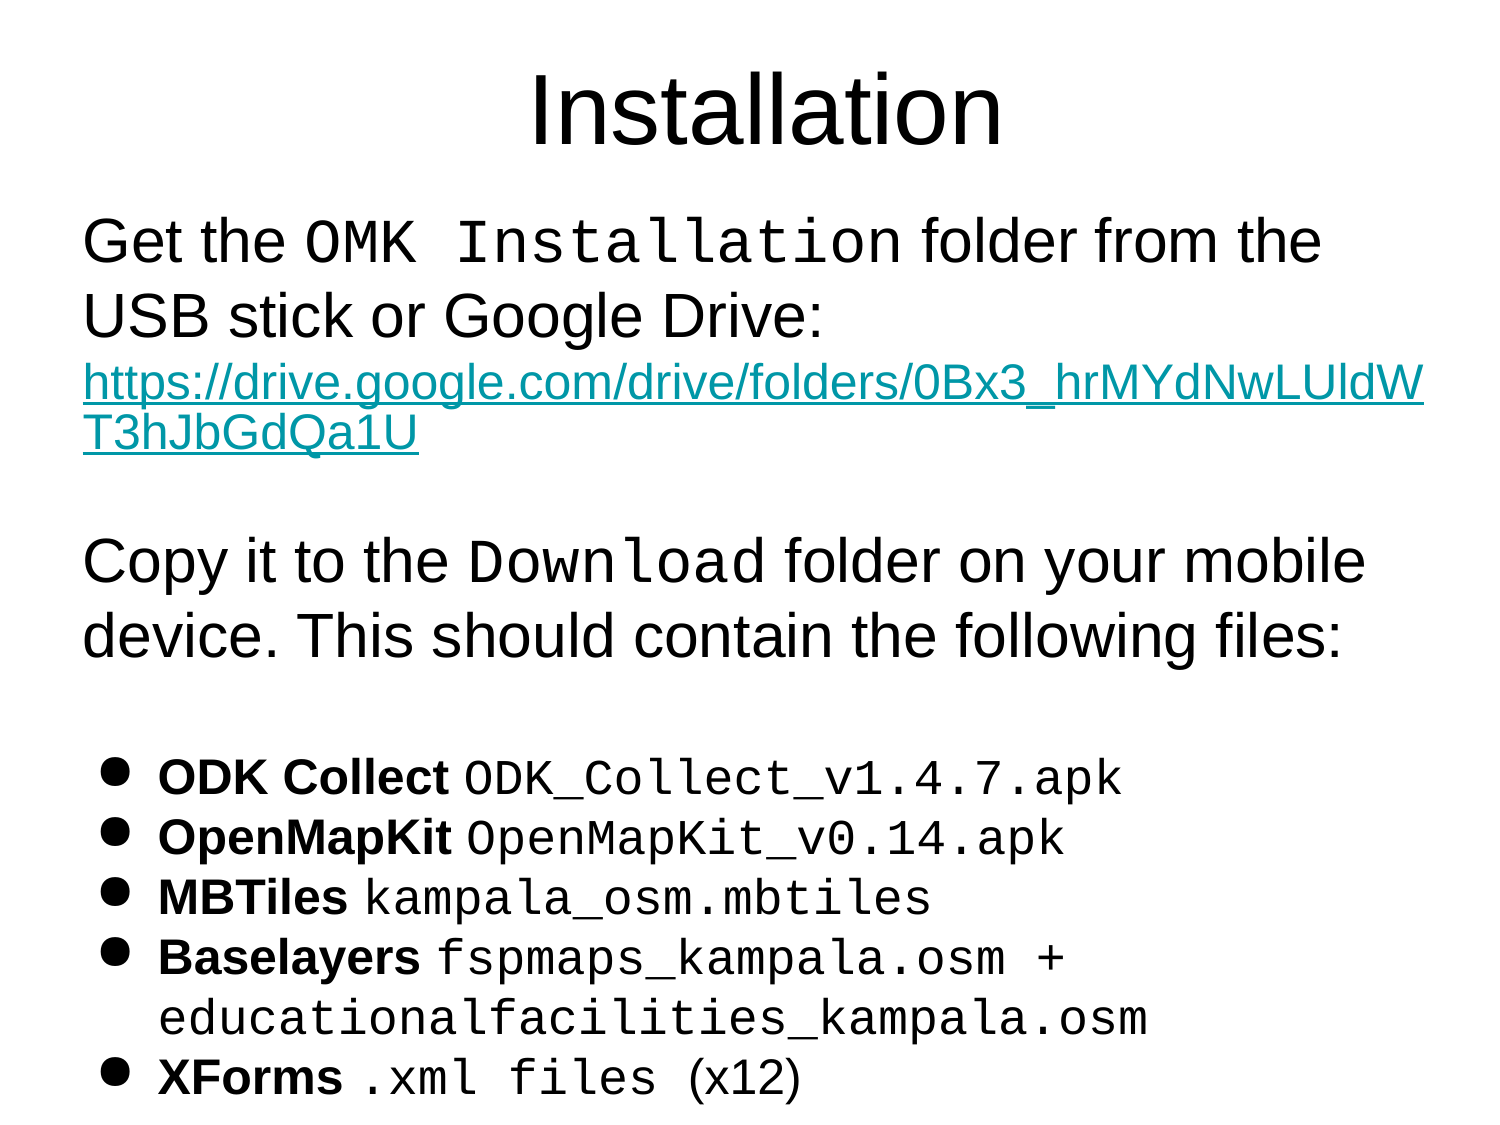

# Installation

Get the OMK Installation folder from the USB stick or Google Drive: https://drive.google.com/drive/folders/0Bx3_hrMYdNwLUldWT3hJbGdQa1U

Copy it to the Download folder on your mobile device. This should contain the following files:

ODK Collect ODK_Collect_v1.4.7.apk
OpenMapKit OpenMapKit_v0.14.apk
MBTiles kampala_osm.mbtiles
Baselayers fspmaps_kampala.osm +            educationalfacilities_kampala.osm
XForms .xml files (x12)